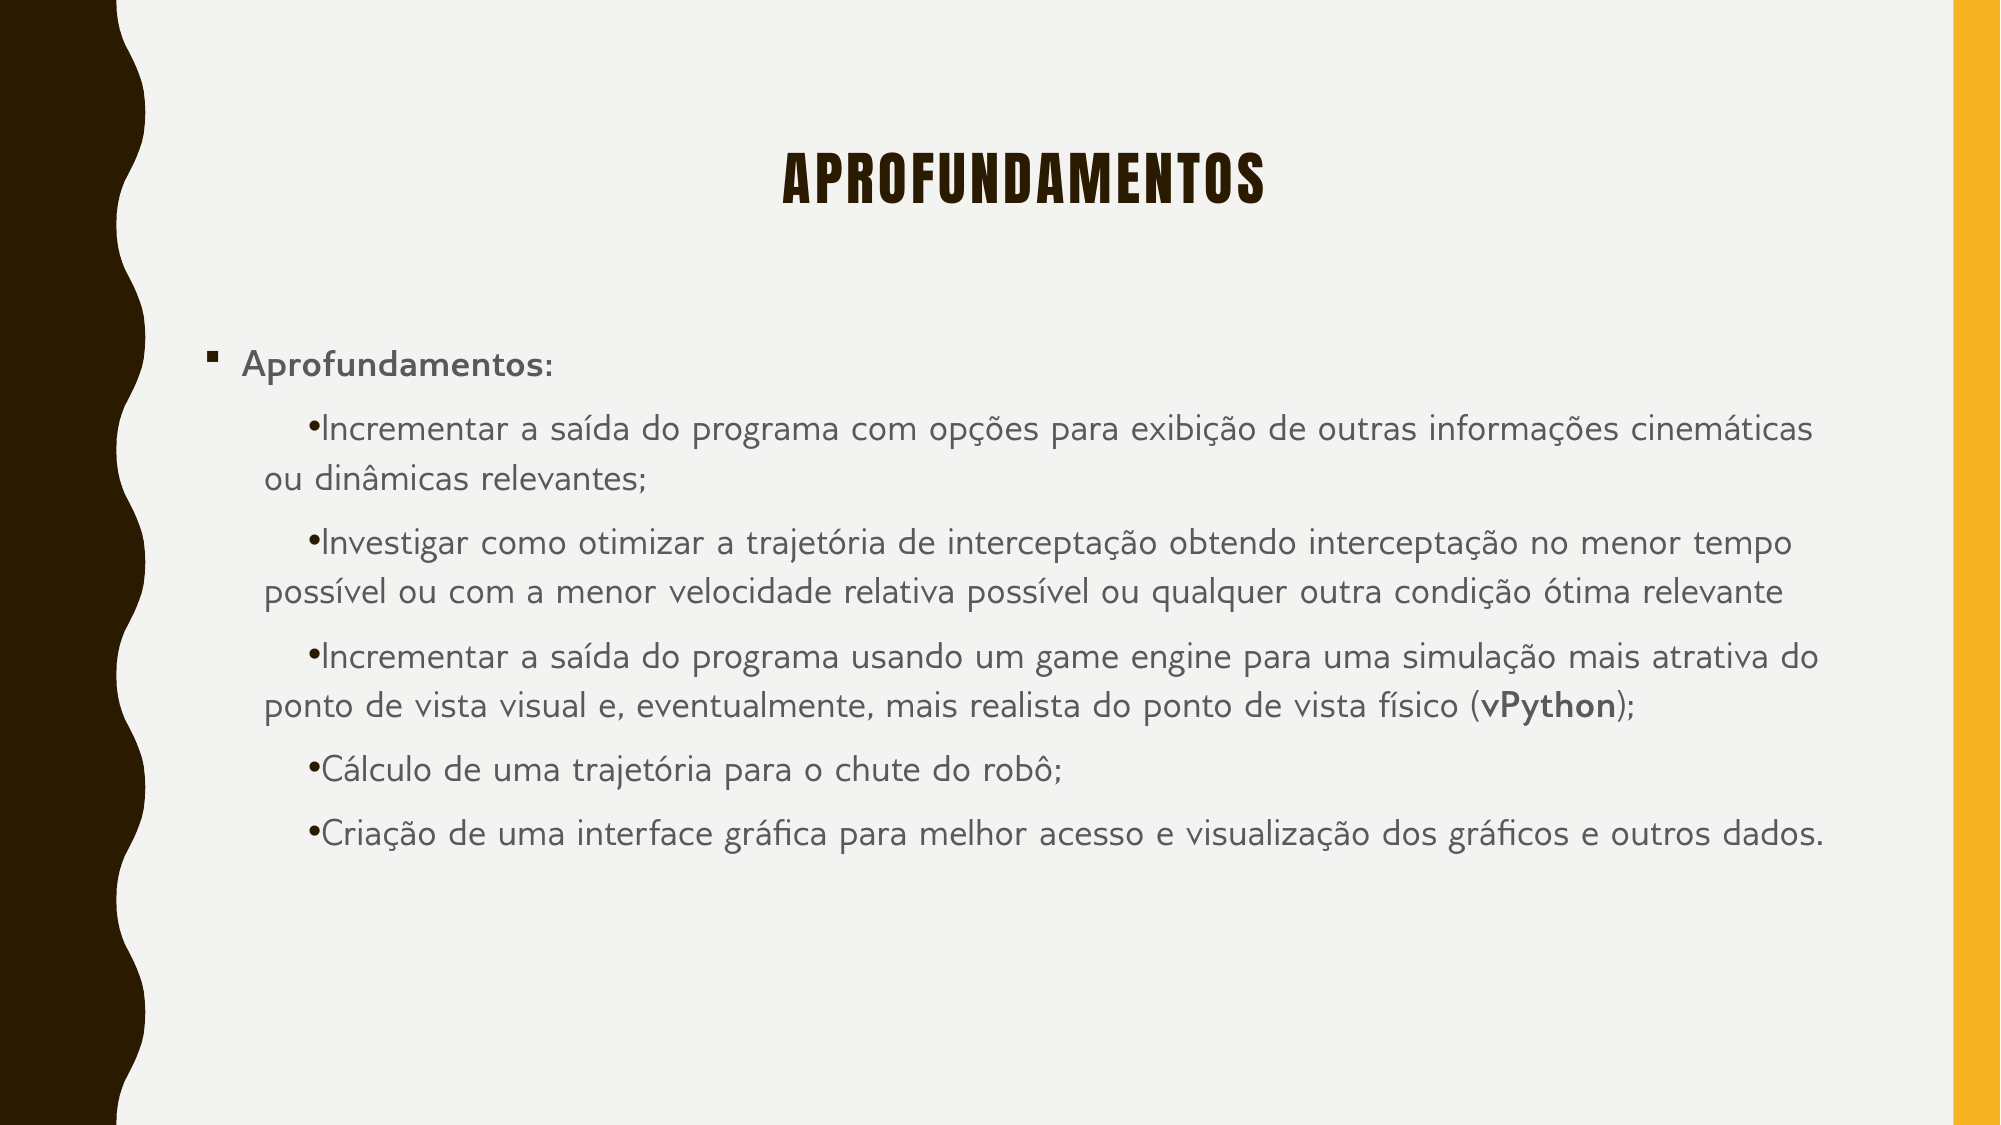

# APROFUNDAMENTOS

Aprofundamentos:
Incrementar a saída do programa com opções para exibição de outras informações cinemáticas ou dinâmicas relevantes;
Investigar como otimizar a trajetória de interceptação obtendo interceptação no menor tempo possível ou com a menor velocidade relativa possível ou qualquer outra condição ótima relevante
Incrementar a saída do programa usando um game engine para uma simulação mais atrativa do ponto de vista visual e, eventualmente, mais realista do ponto de vista físico (vPython);
Cálculo de uma trajetória para o chute do robô;
Criação de uma interface gráfica para melhor acesso e visualização dos gráficos e outros dados.